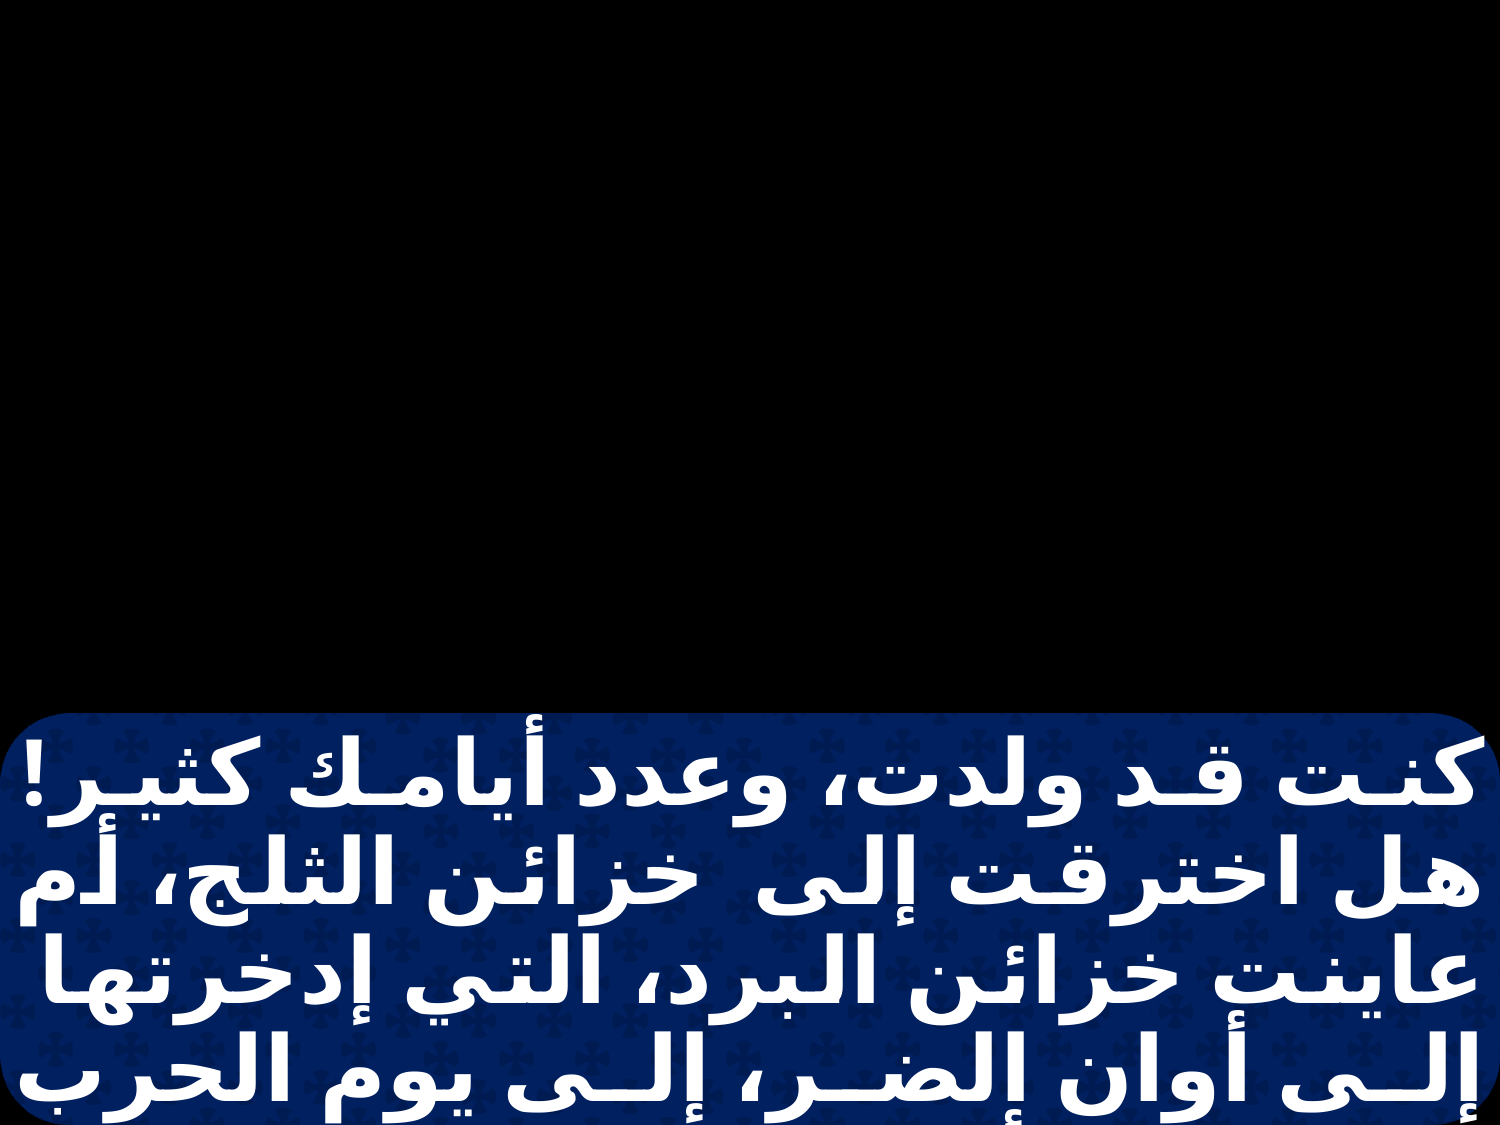

كنت قد ولدت، وعدد أيامك كثير! هل اخترقت إلى  خزائن الثلج، أم عاينت خزائن البرد، التي إدخرتها  إلى أوان الضر، إلى يوم الحرب والقتال؟ بأي  طريق يتوزع النور، وتنتشر ريح المشرق على